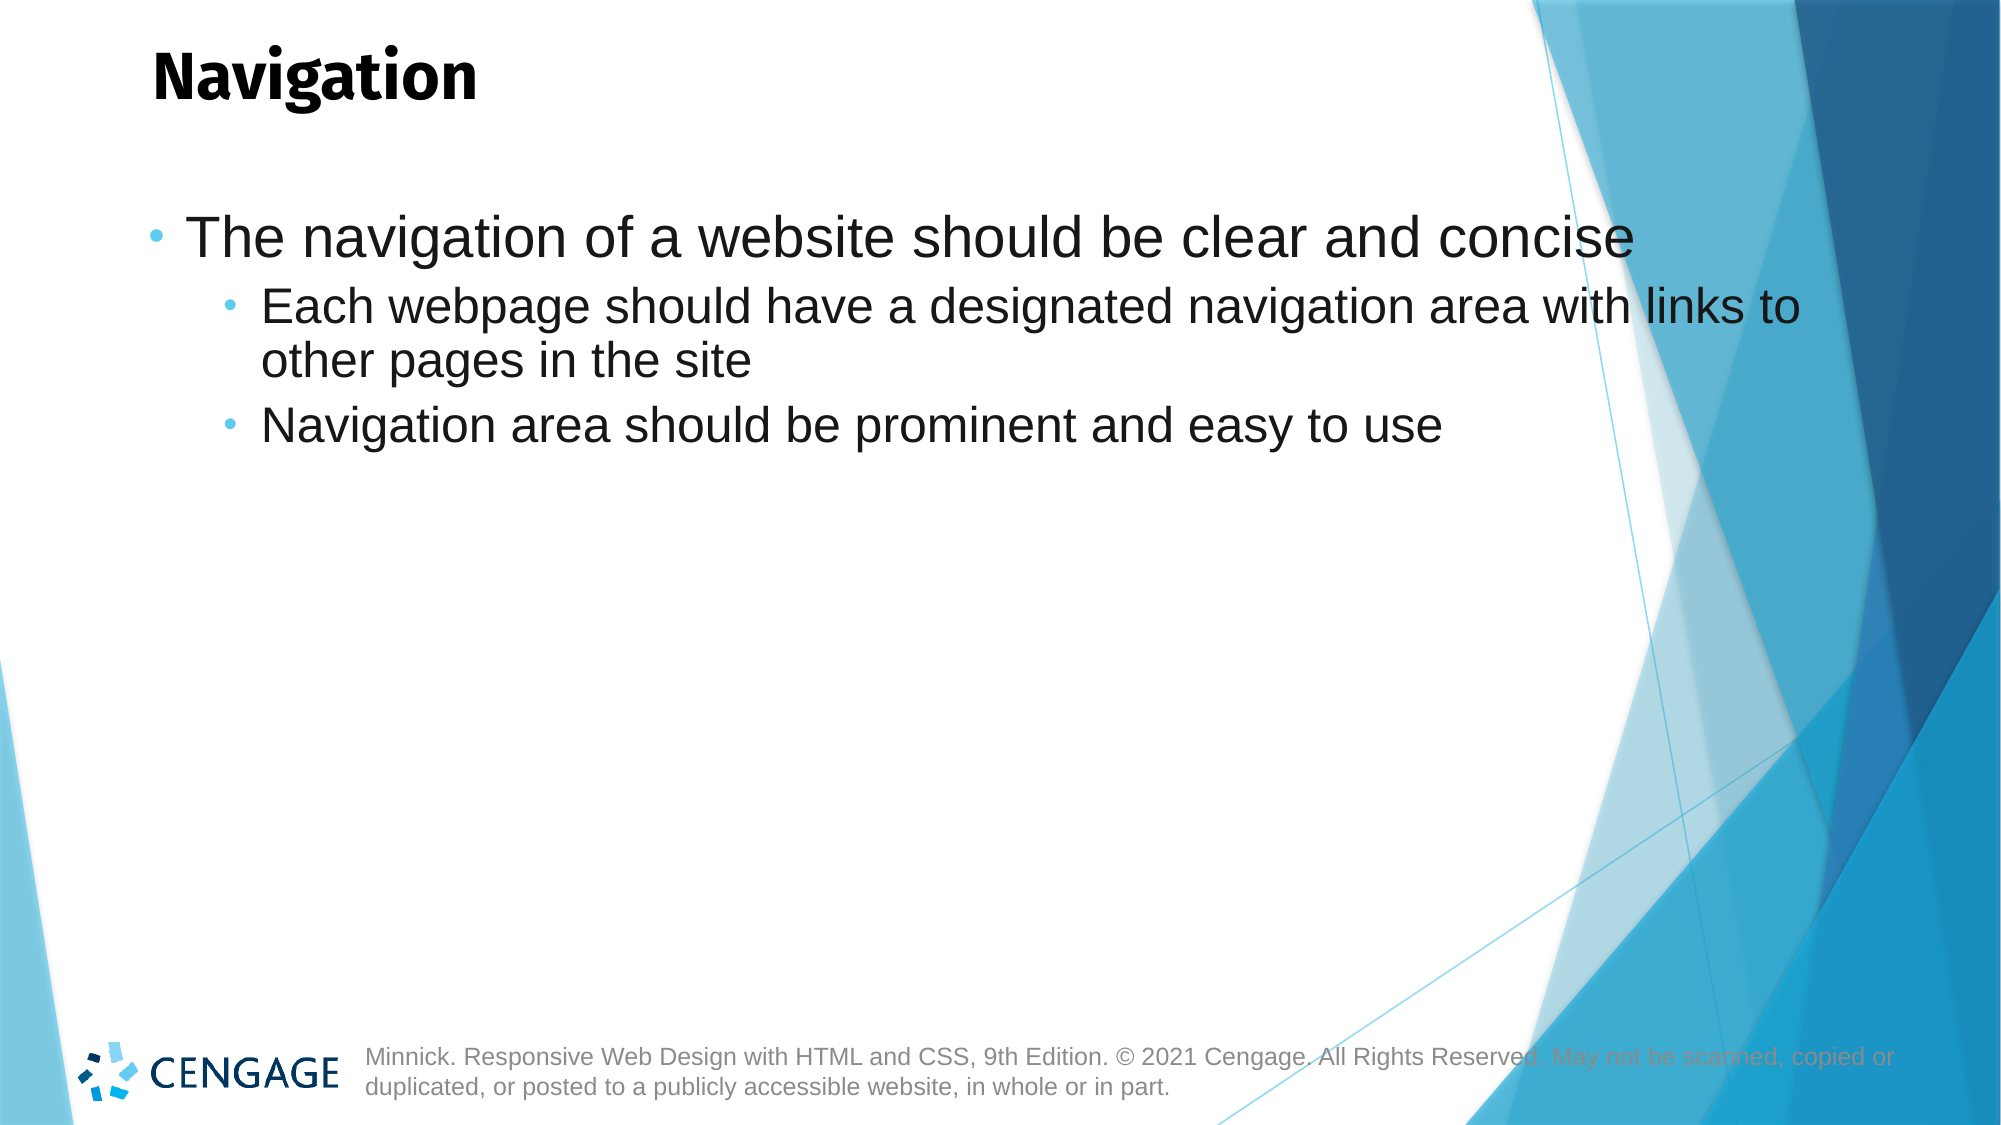

# Navigation
The navigation of a website should be clear and concise
Each webpage should have a designated navigation area with links to other pages in the site
Navigation area should be prominent and easy to use
Minnick. Responsive Web Design with HTML and CSS, 9th Edition. © 2021 Cengage. All Rights Reserved. May not be scanned, copied or duplicated, or posted to a publicly accessible website, in whole or in part.